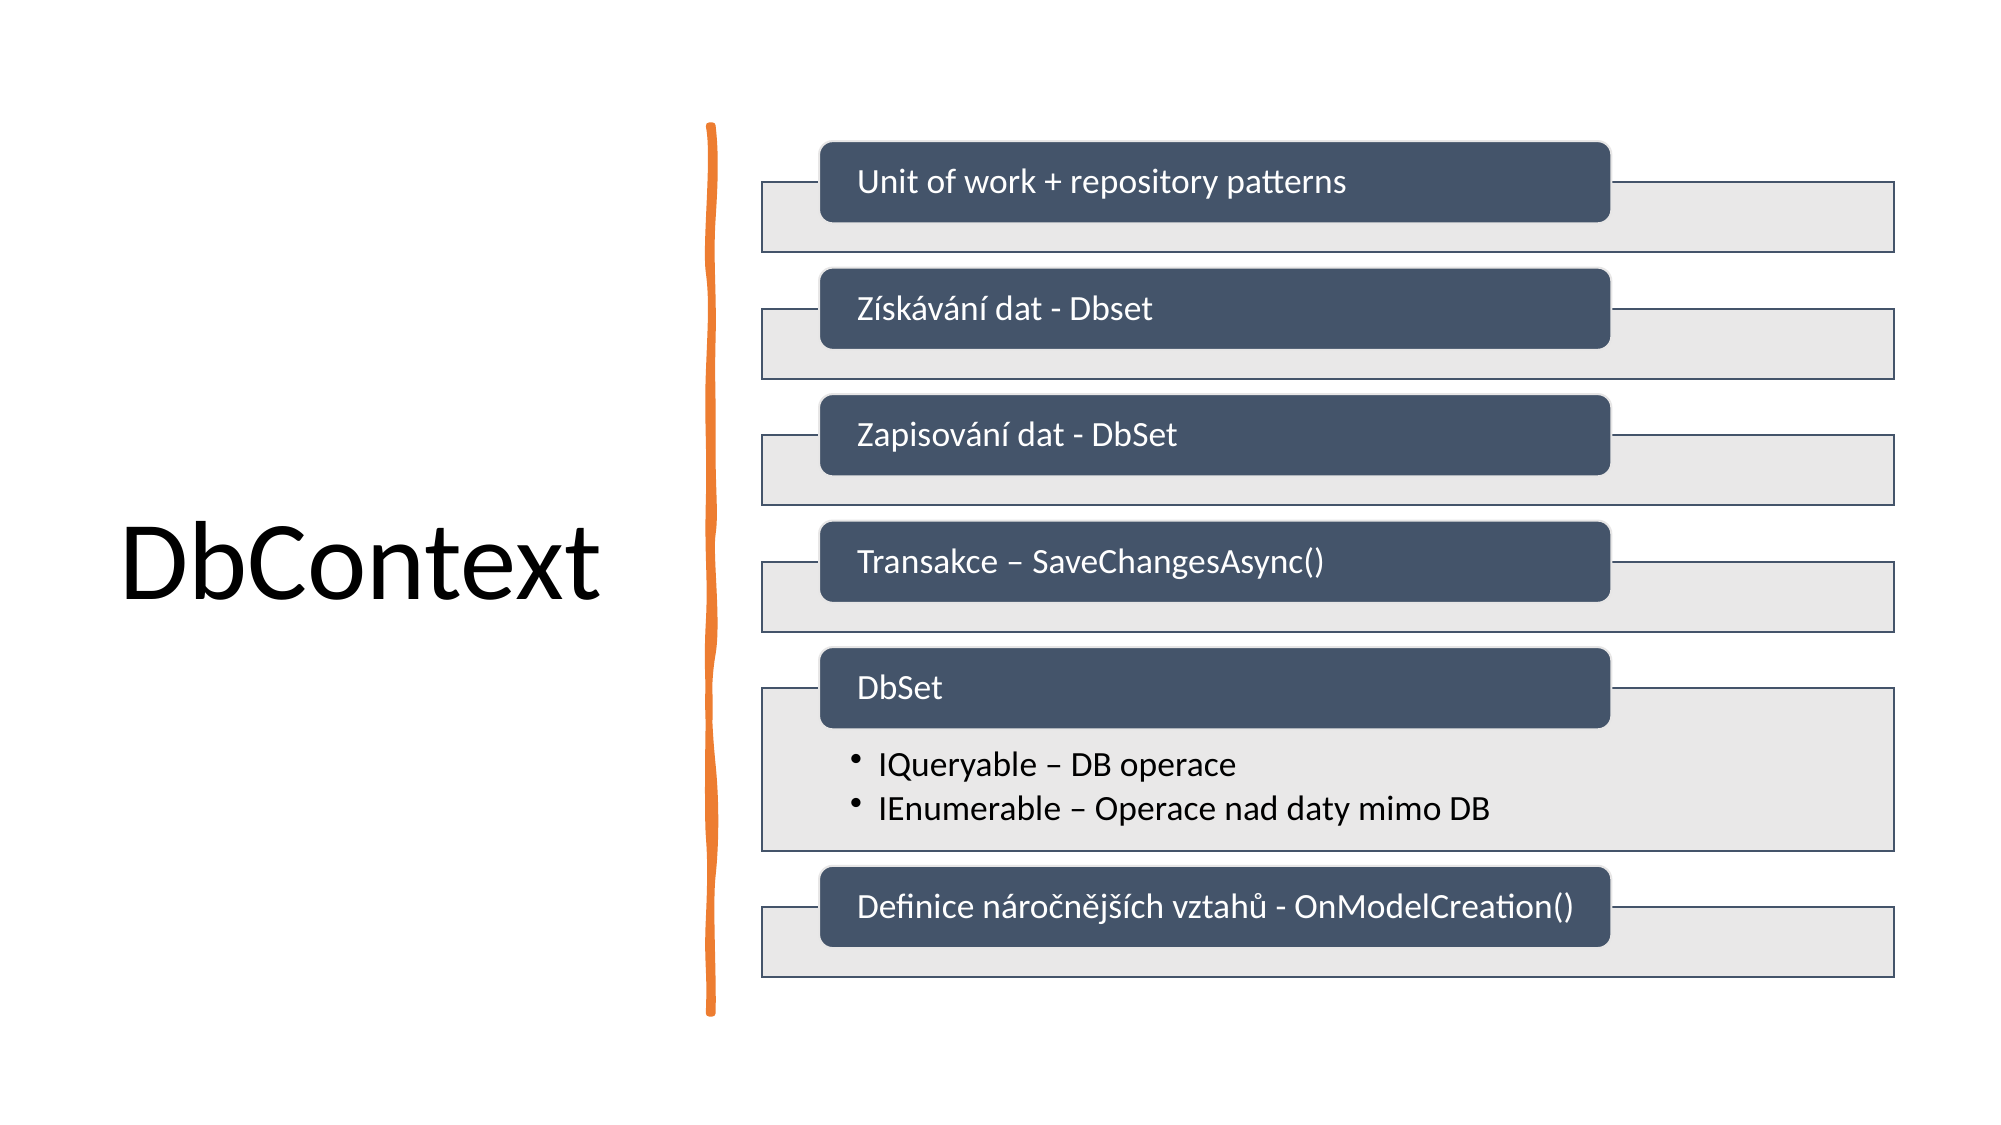

Unit of work + repository patterns
Získávání dat - Dbset
Zapisování dat - DbSet
Transakce – SaveChangesAsync()
IQueryable – DB operace
IEnumerable – Operace nad daty mimo DB
DbSet
Definice náročnějších vztahů - OnModelCreation()
# DbContext